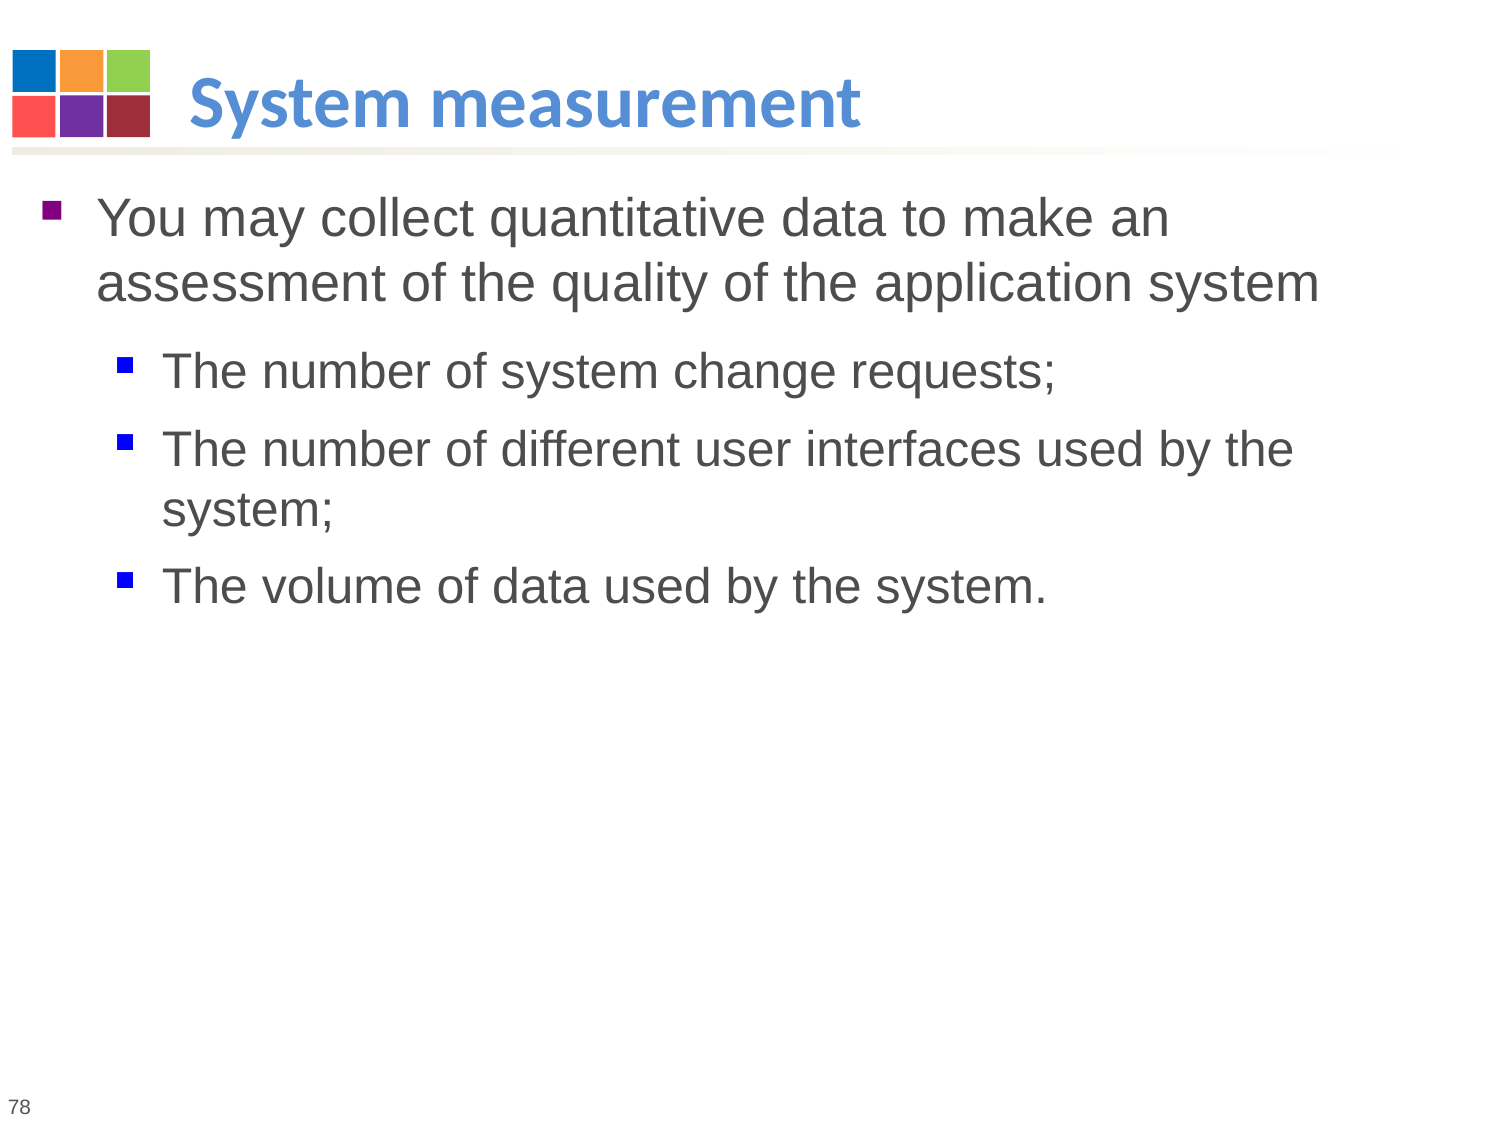

# System measurement
You may collect quantitative data to make an assessment of the quality of the application system
The number of system change requests;
The number of different user interfaces used by the system;
The volume of data used by the system.